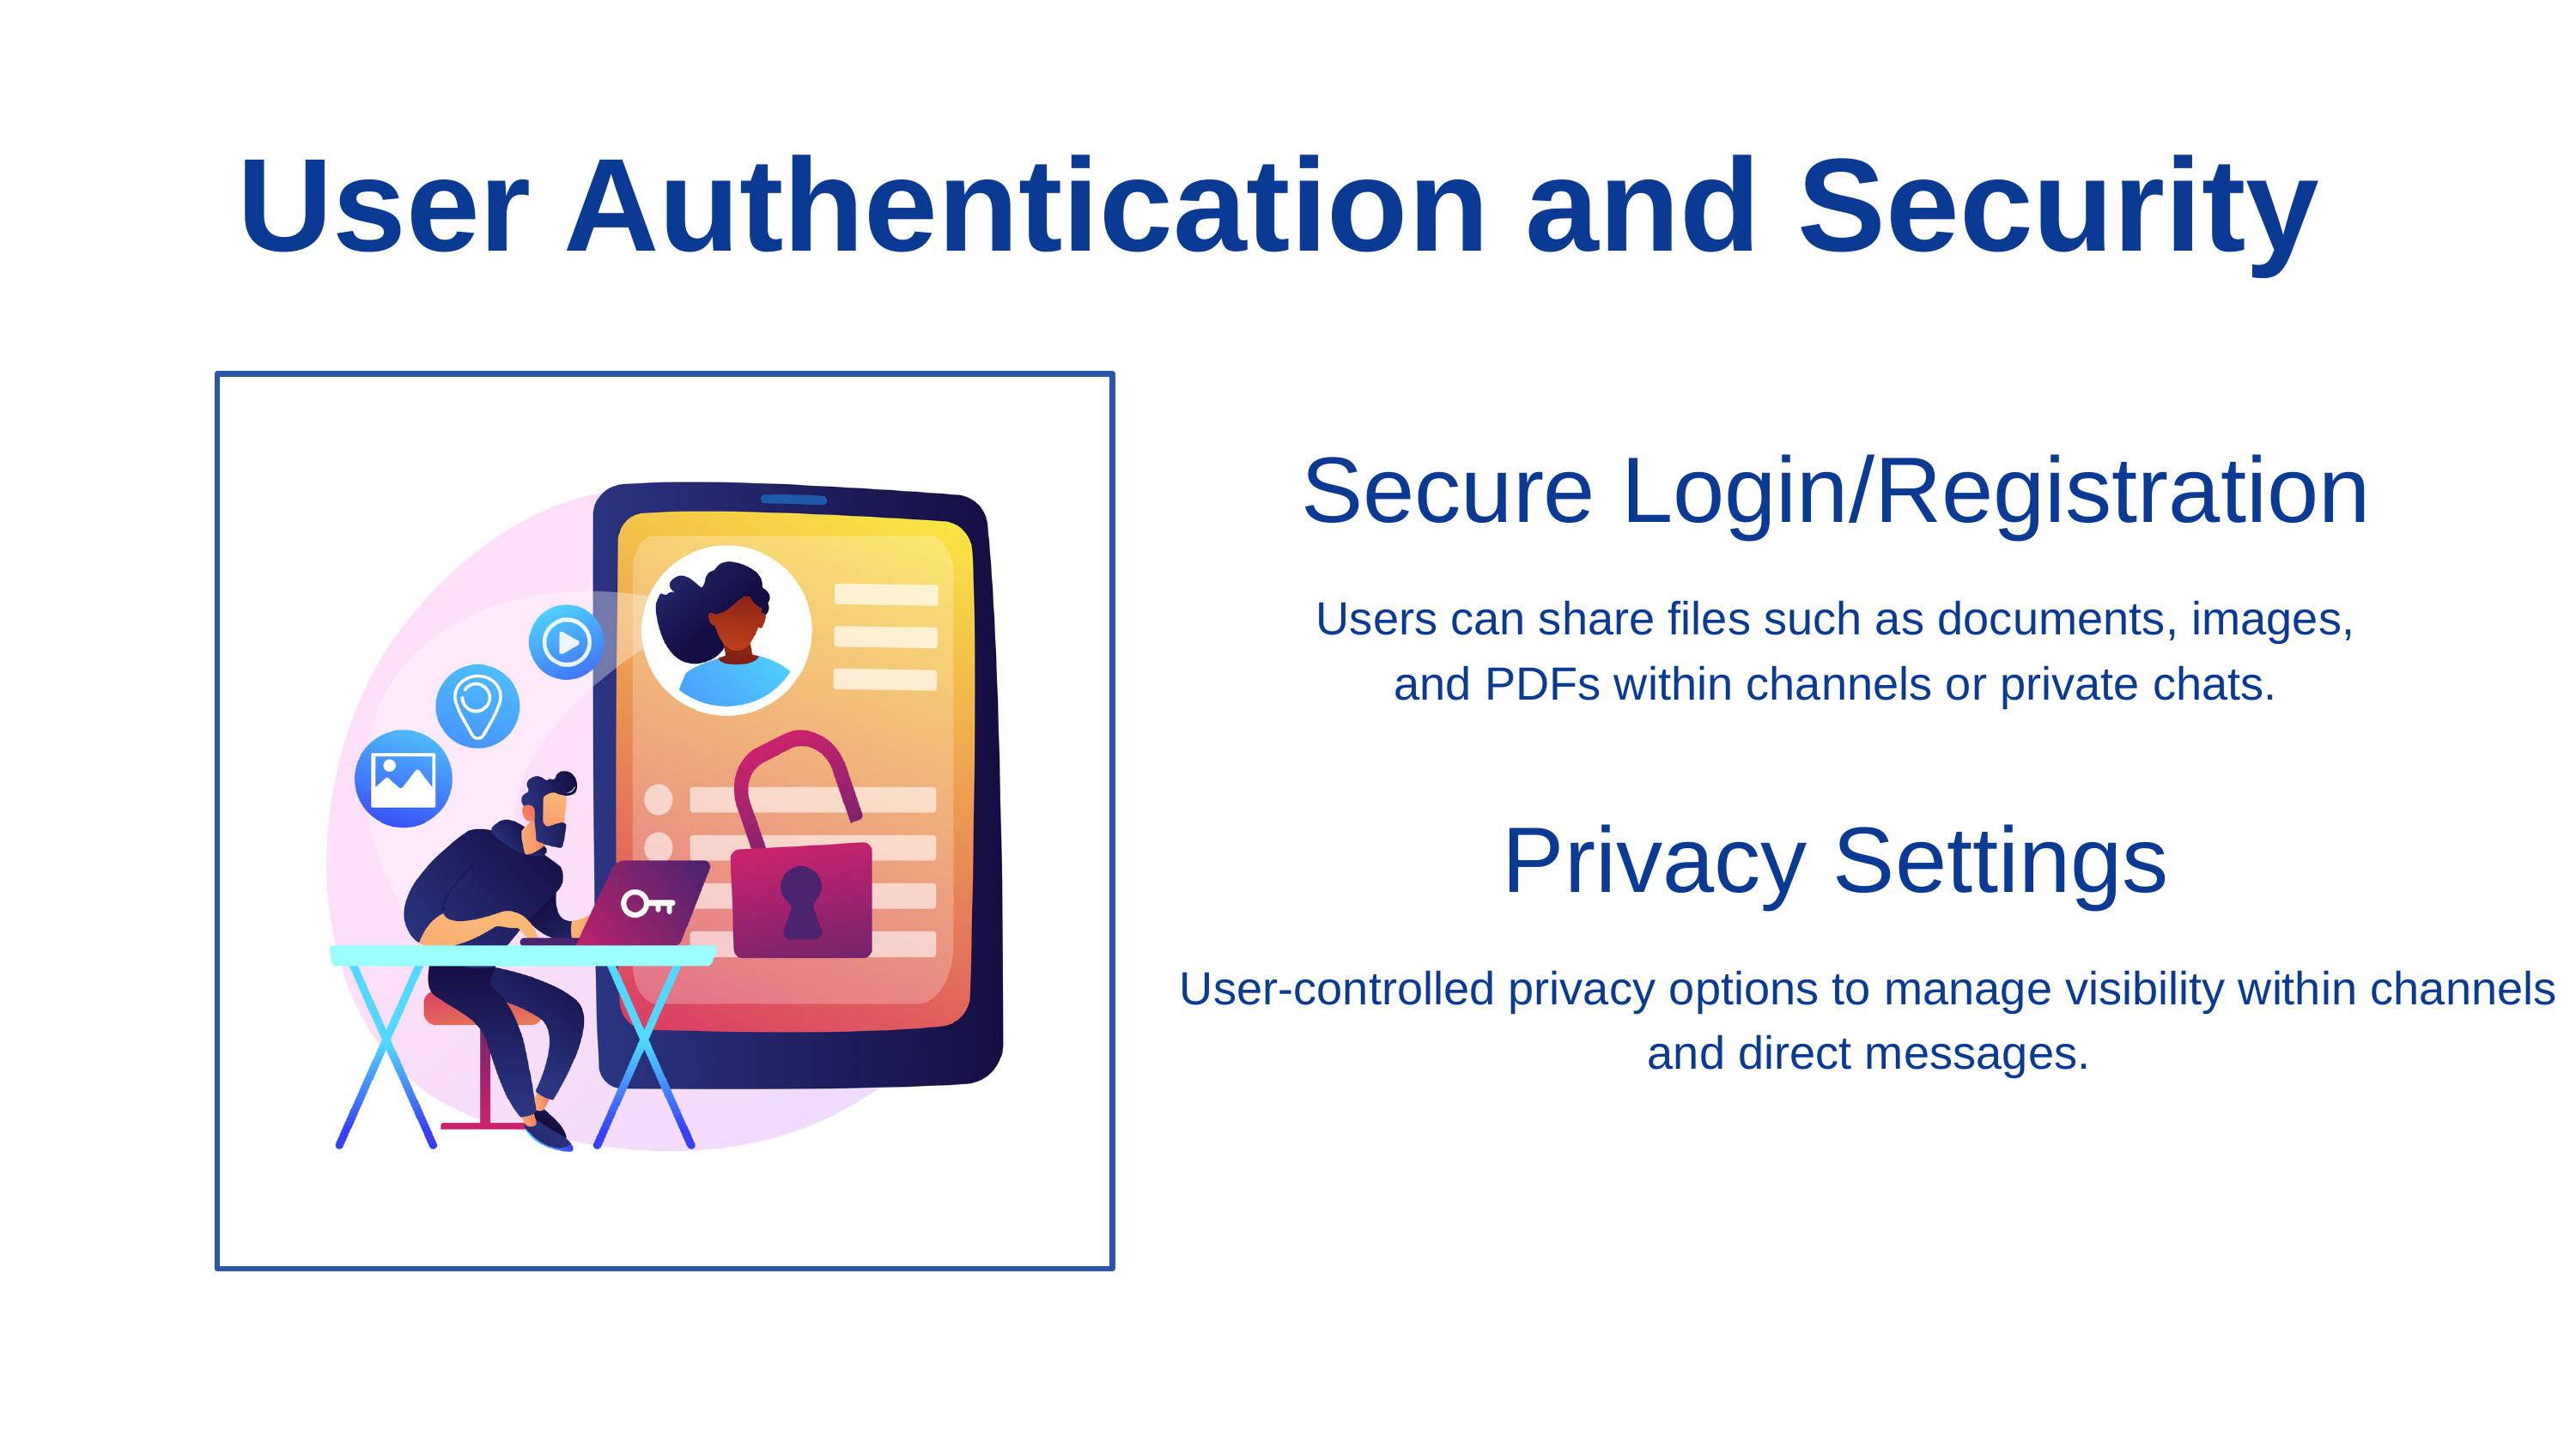

User Authentication and Security

Secure Login/Registration
Users can share files such as documents, images, and PDFs within channels or private chats.
Privacy Settings
User-controlled privacy options to manage visibility within channels and direct messages.